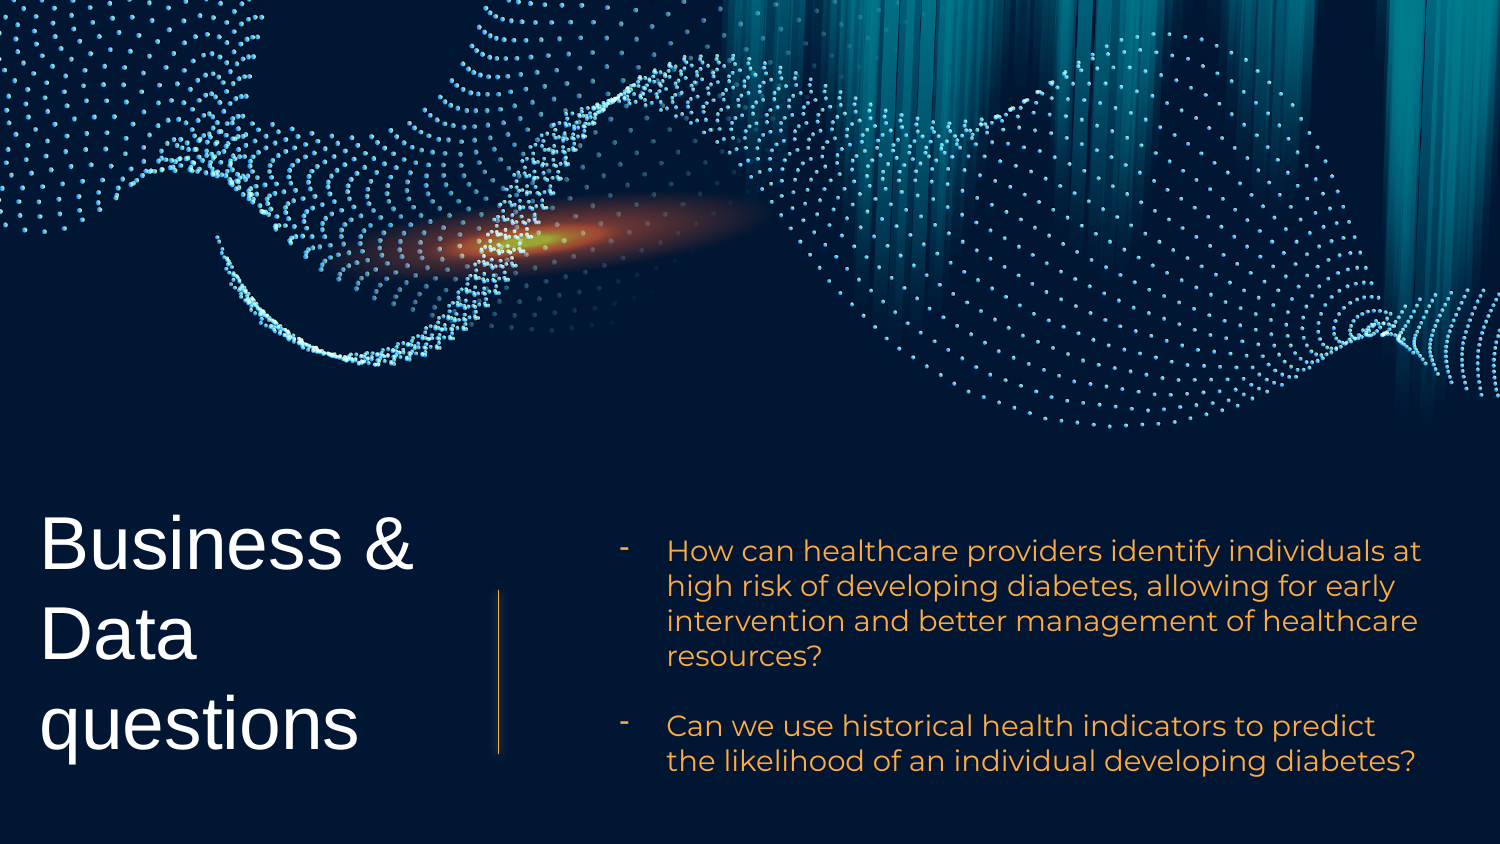

How can healthcare providers identify individuals at high risk of developing diabetes, allowing for early intervention and better management of healthcare resources?

Can we use historical health indicators to predict the likelihood of an individual developing diabetes?
# Business & Data questions